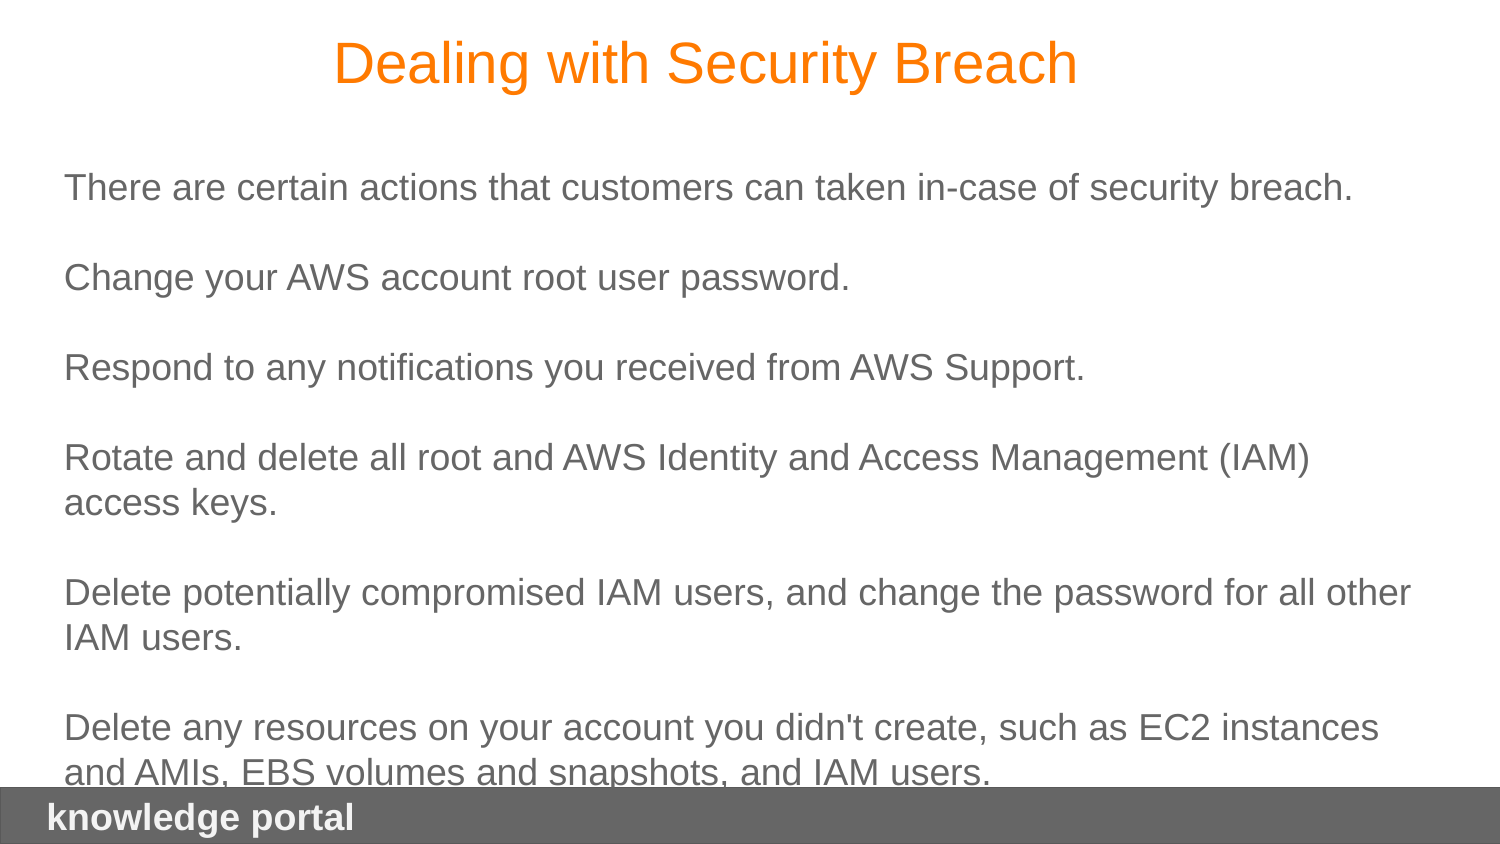

Dealing with Security Breach

There are certain actions that customers can taken in-case of security breach.

Change your AWS account root user password.

Respond to any notifications you received from AWS Support.

Rotate and delete all root and AWS Identity and Access Management (IAM) access keys.

Delete potentially compromised IAM users, and change the password for all other IAM users.

Delete any resources on your account you didn't create, such as EC2 instances and AMIs, EBS volumes and snapshots, and IAM users.

   knowledge portal